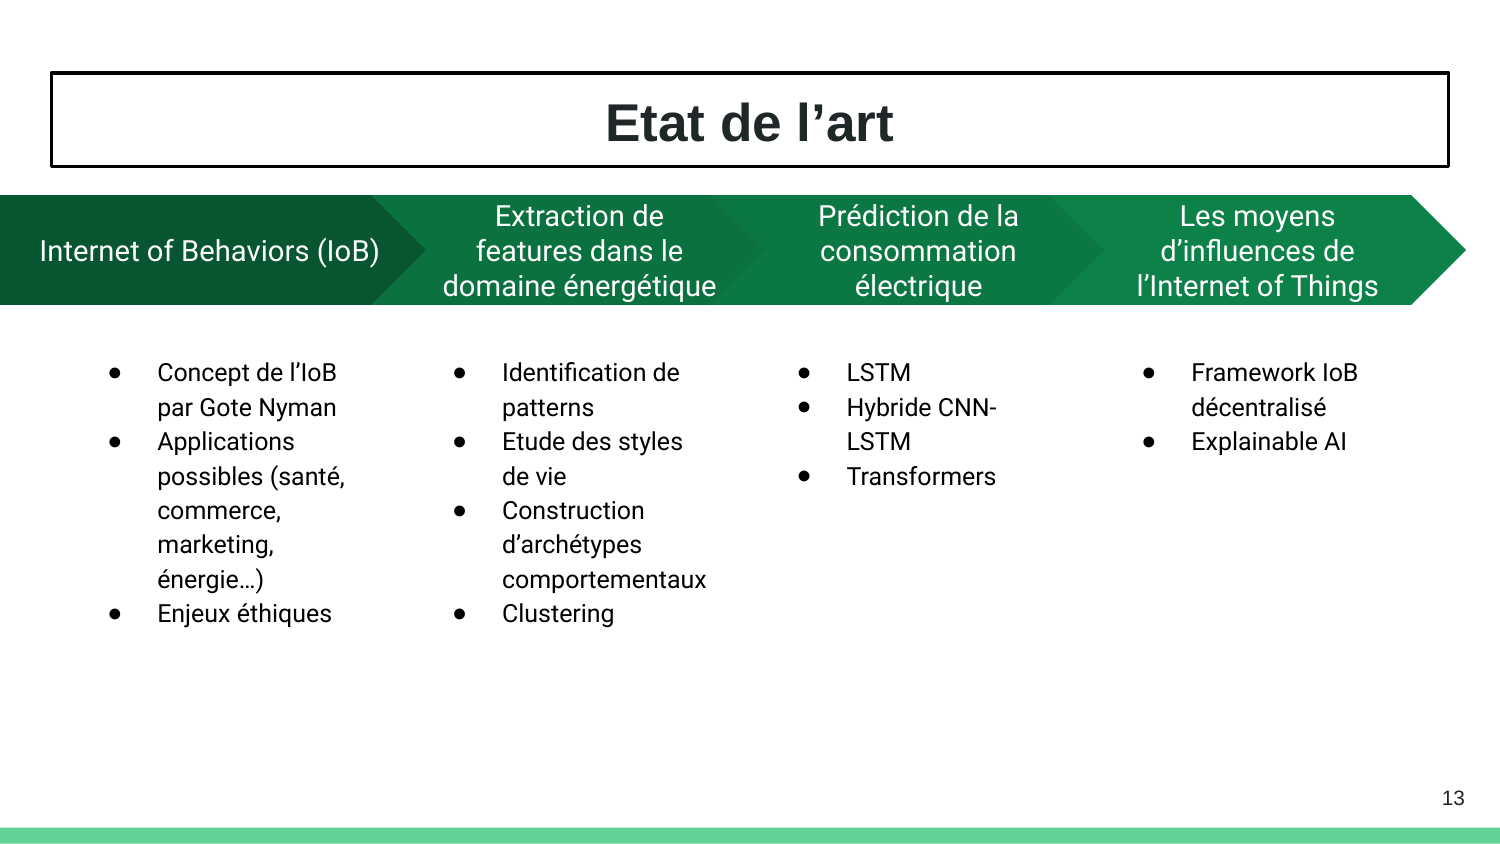

# Etat de l’art
Extraction de features dans le domaine énergétique
Identification de patterns
Etude des styles de vie
Construction d’archétypes comportementaux
Clustering
Prédiction de la consommation électrique
LSTM
Hybride CNN-LSTM
Transformers
Les moyens d’influences de l’Internet of Things
Framework IoB décentralisé
Explainable AI
Internet of Behaviors (IoB)
Concept de l’IoB par Gote Nyman
Applications possibles (santé, commerce, marketing, énergie…)
Enjeux éthiques
13